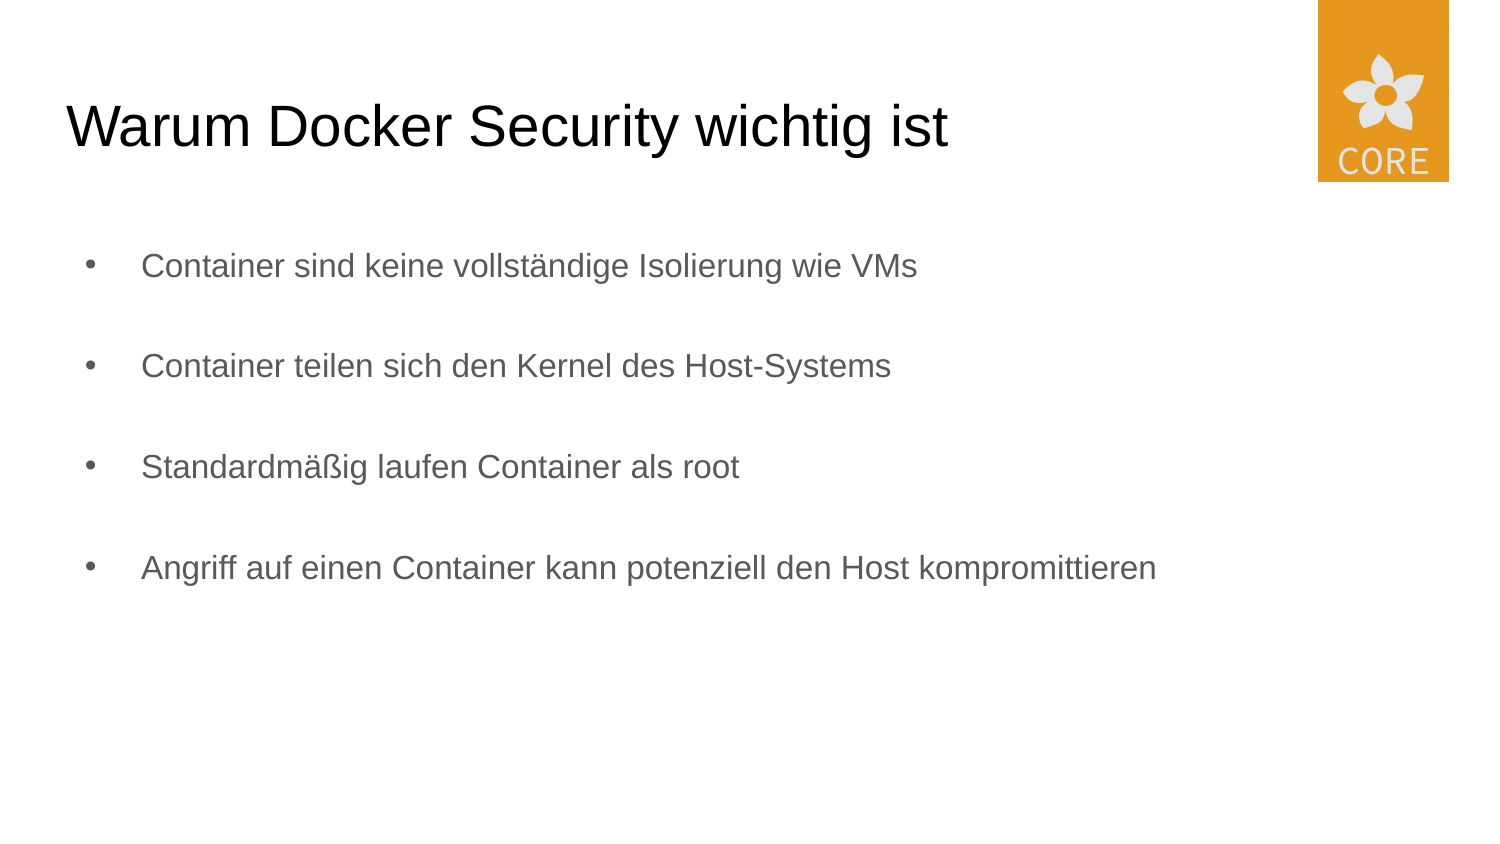

# Warum Docker Security wichtig ist
Container sind keine vollständige Isolierung wie VMs
Container teilen sich den Kernel des Host-Systems
Standardmäßig laufen Container als root
Angriff auf einen Container kann potenziell den Host kompromittieren